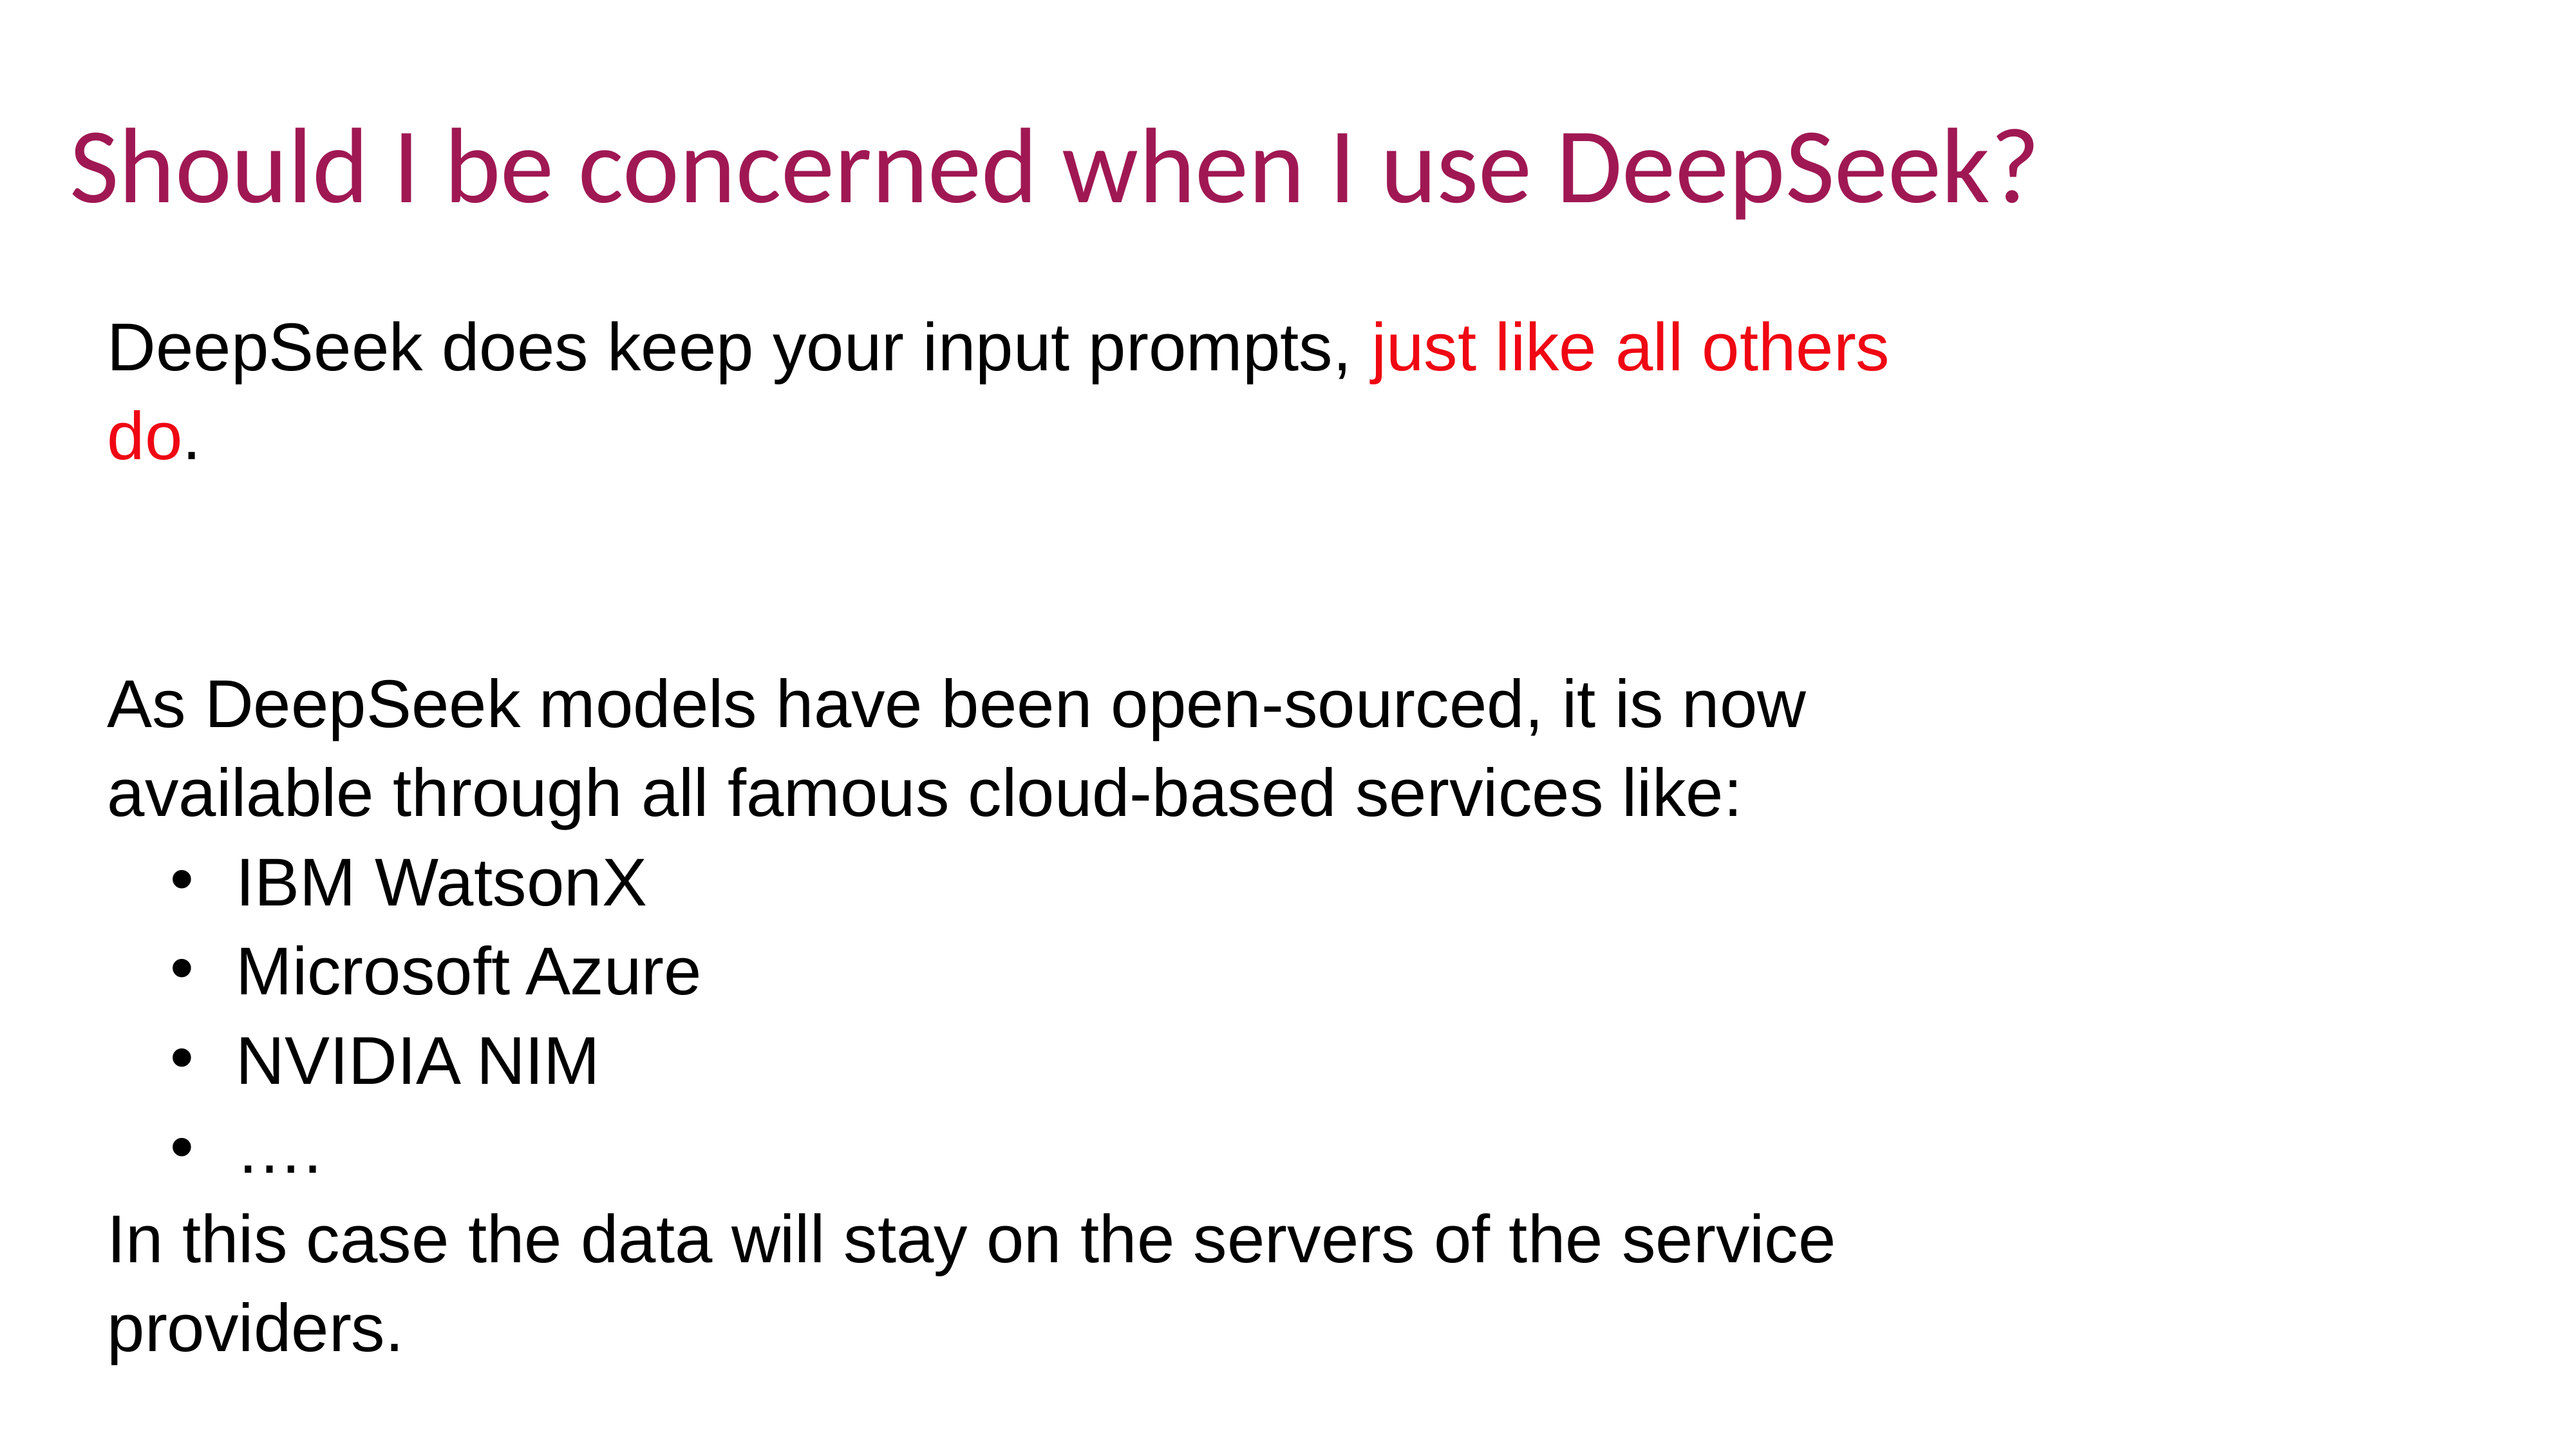

Should I be concerned when I use DeepSeek?
DeepSeek does keep your input prompts, just like all others do.

As DeepSeek models have been open-sourced, it is now available through all famous cloud-based services like:
IBM WatsonX
Microsoft Azure
NVIDIA NIM
….
In this case the data will stay on the servers of the service providers.